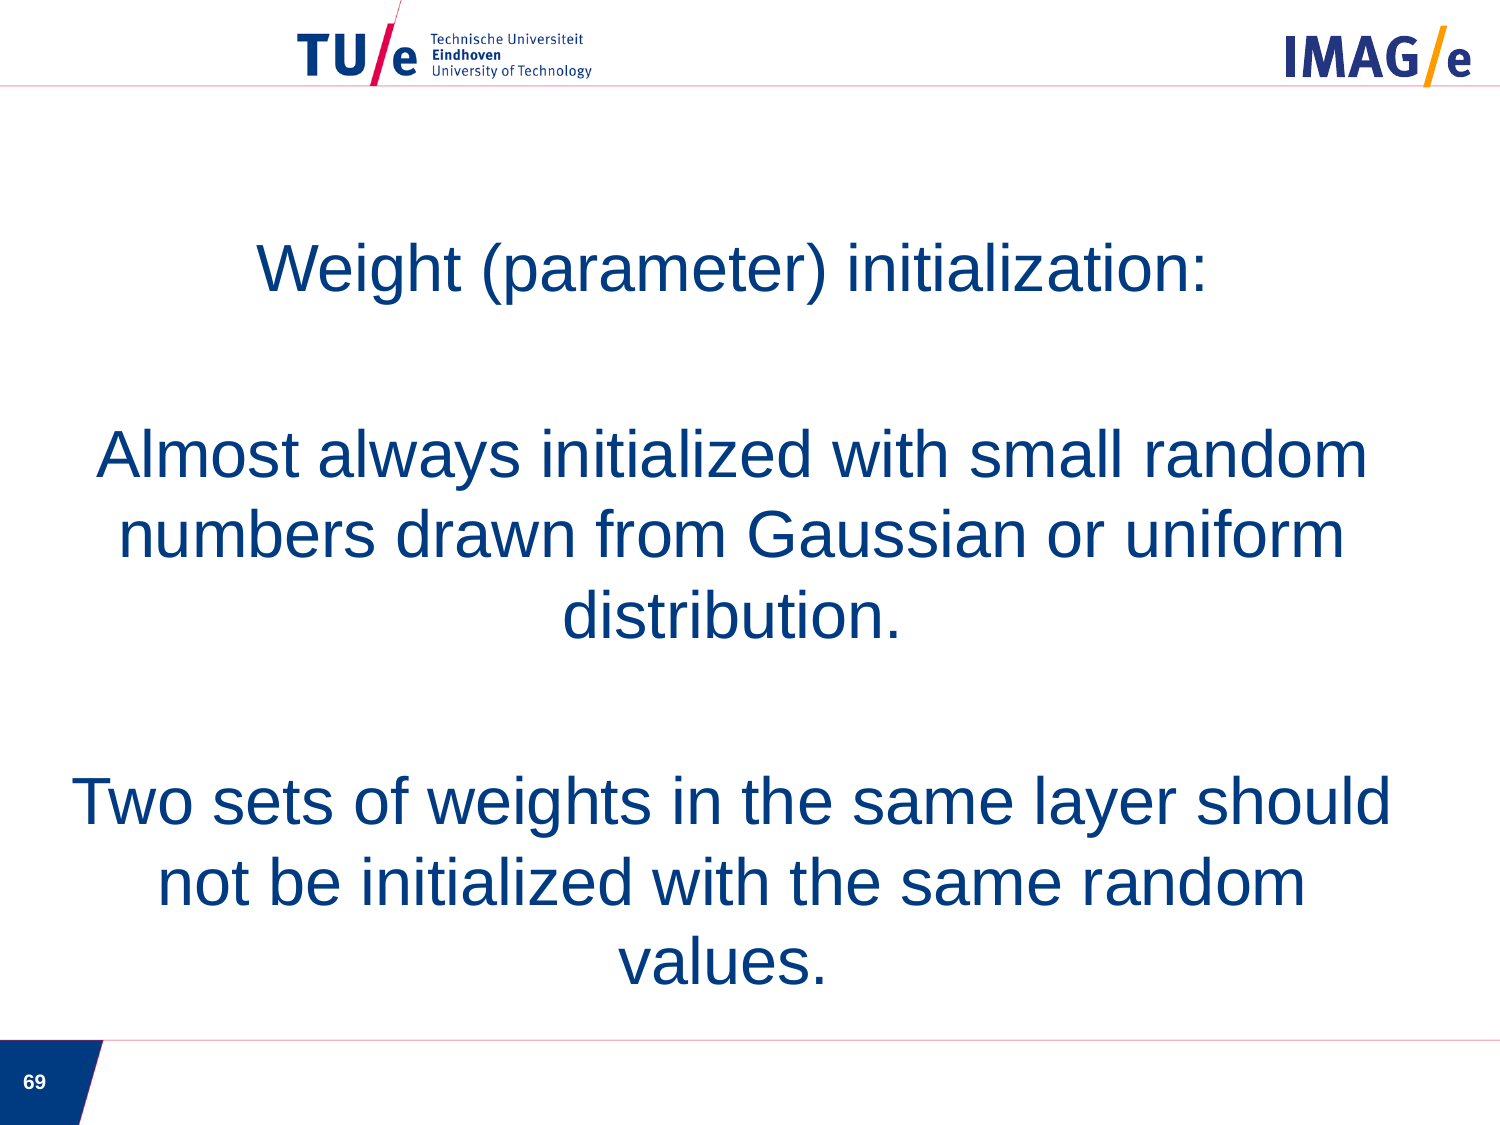

Weight (parameter) initialization:

Almost always initialized with small random numbers drawn from Gaussian or uniform distribution.

Two sets of weights in the same layer should not be initialized with the same random values.
69